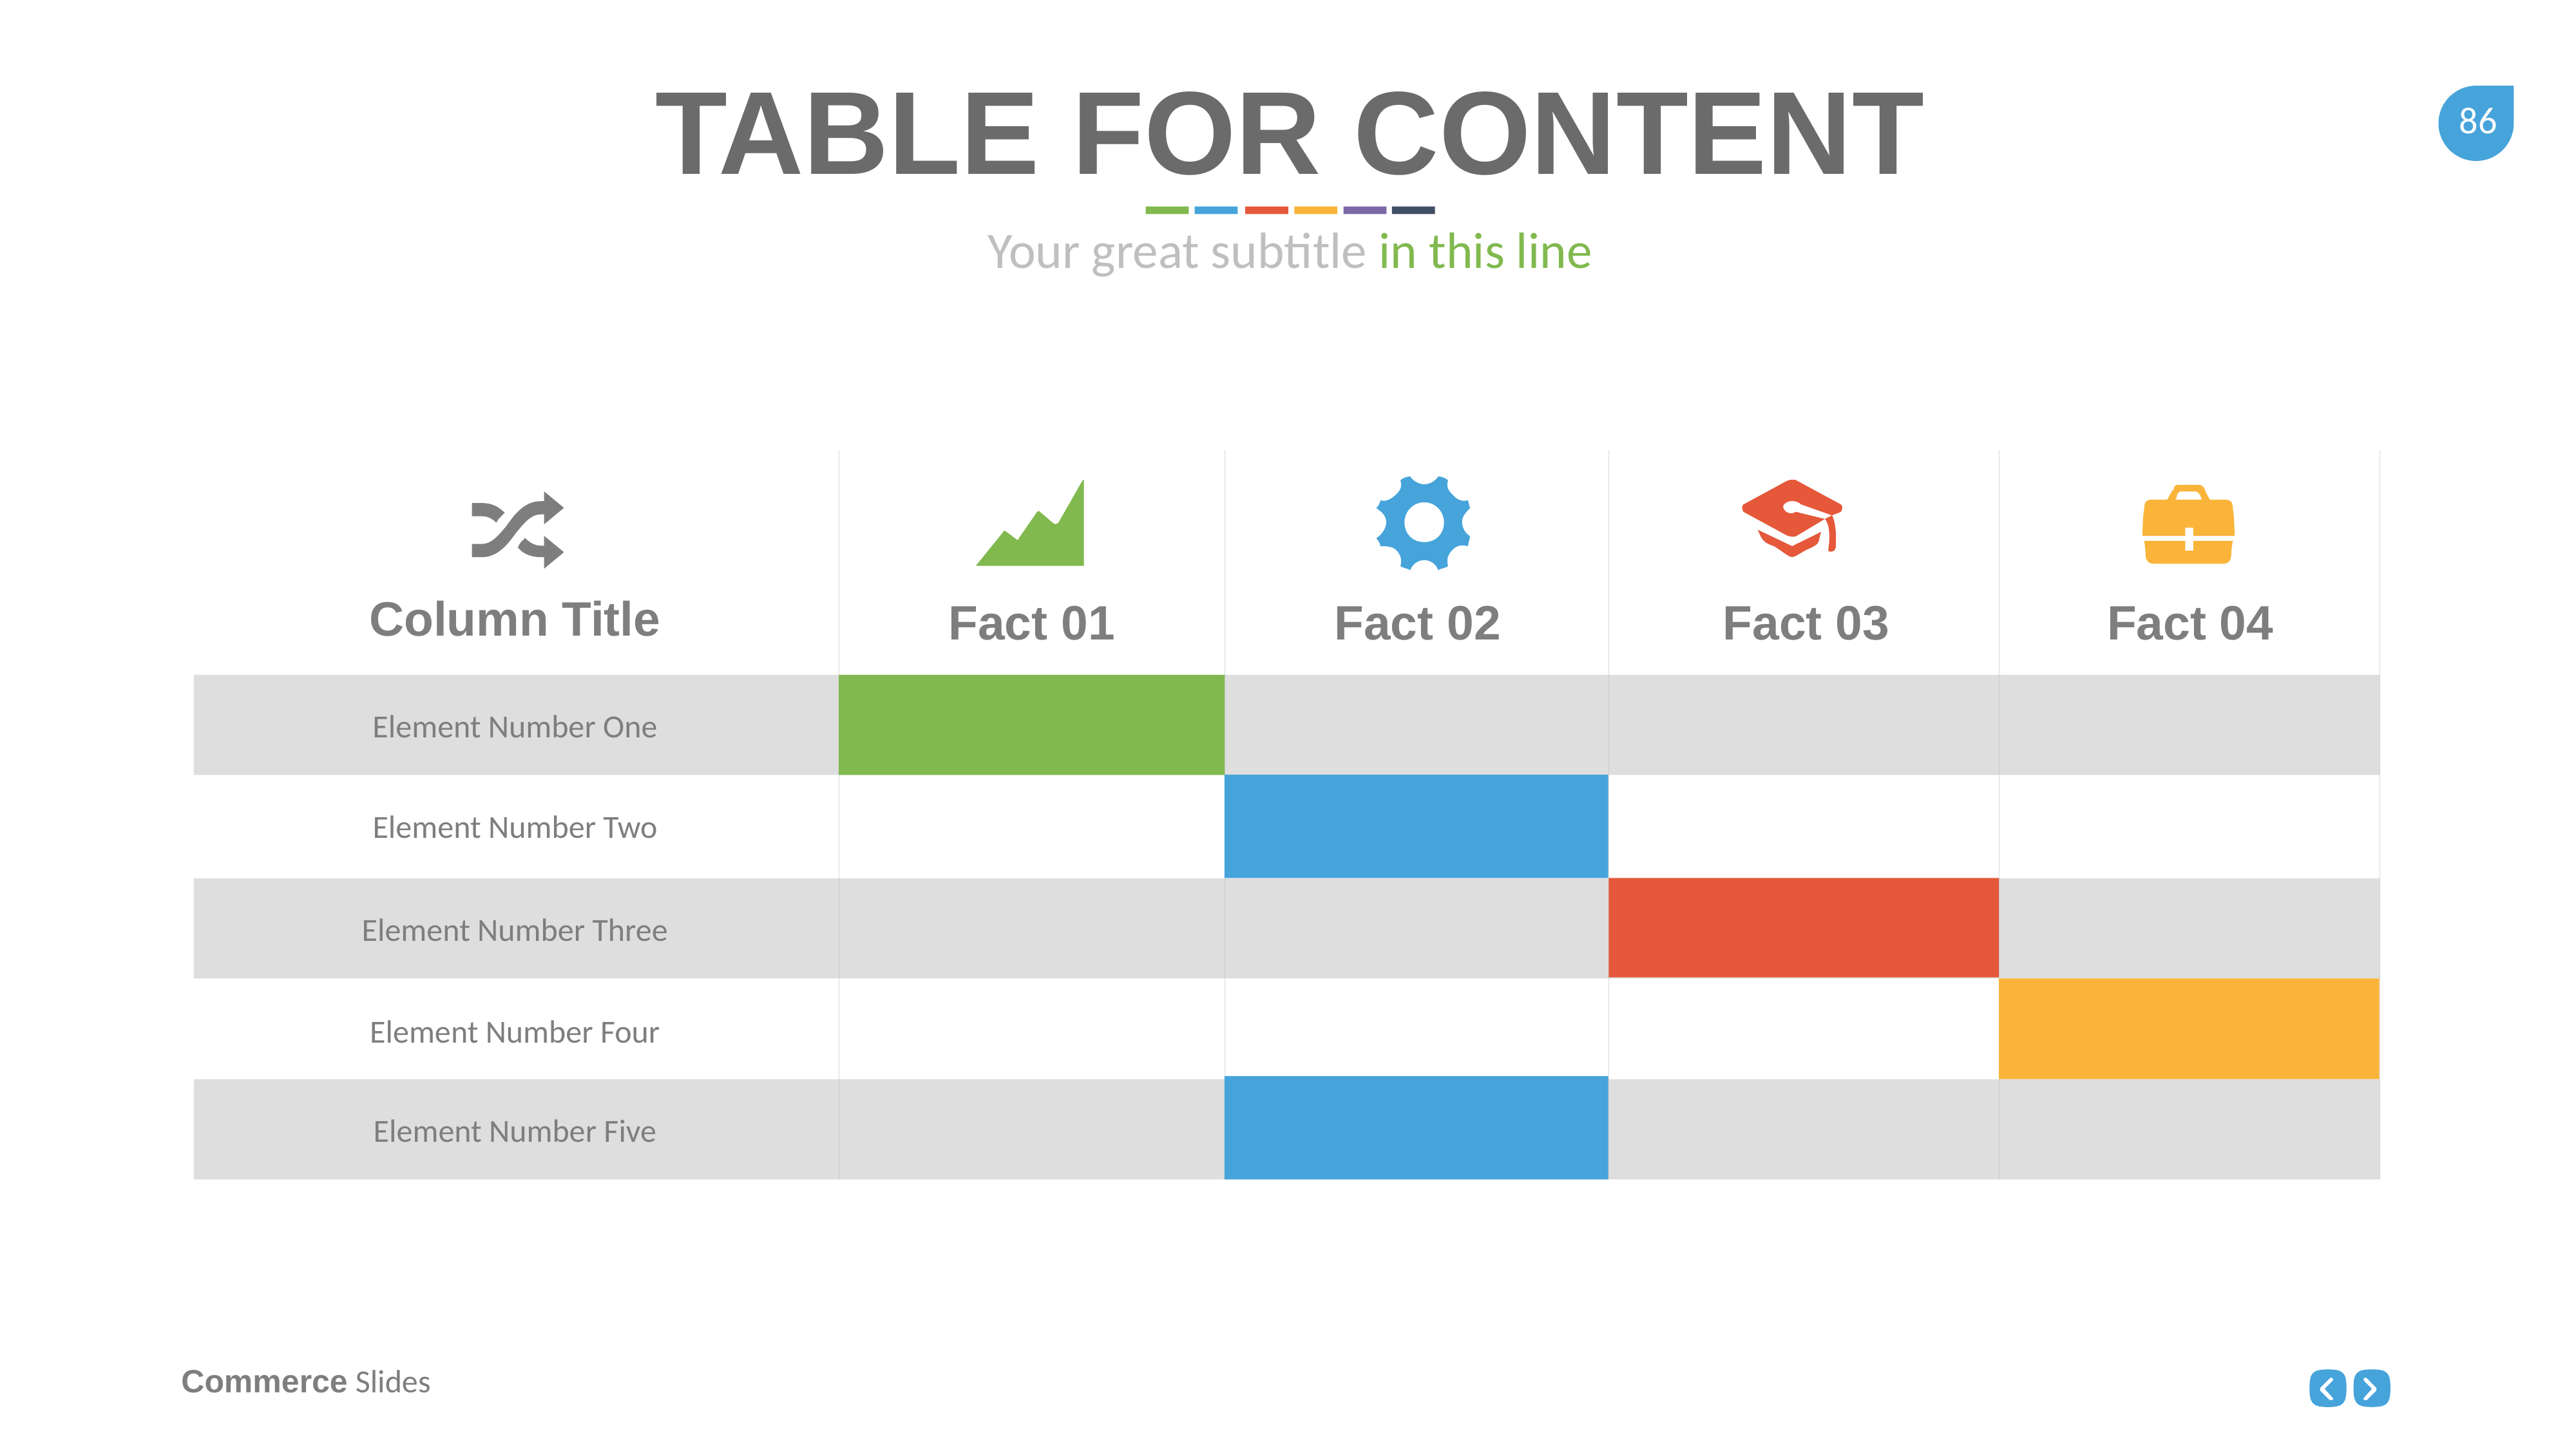

TABLE FOR CONTENT

Your great subtitle in this line

Column Title
Fact 01
Fact 02
Fact 03
Fact 04

Element Number One

Element Number Two

Element Number Three

Element Number Four

Element Number Five